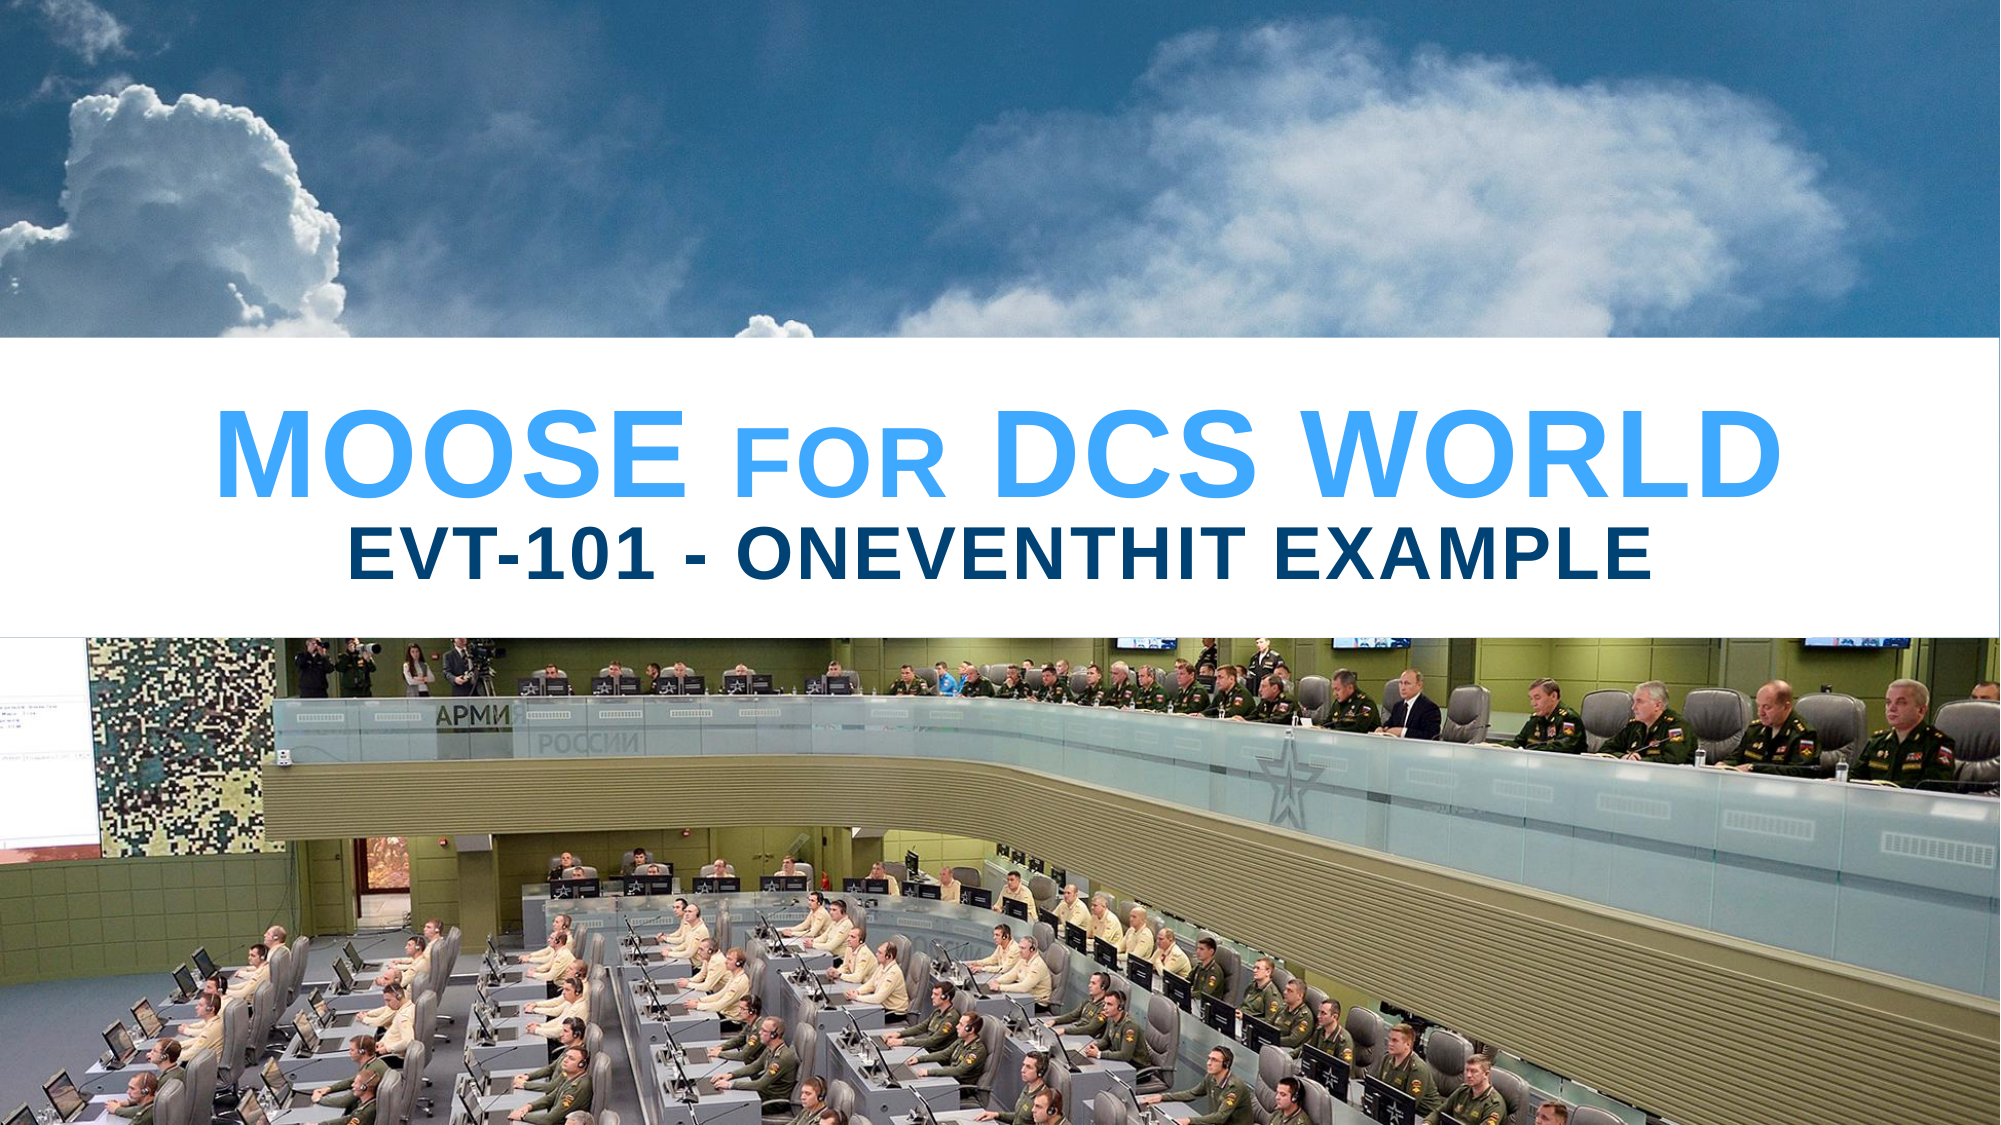

# moose for dcs world EVT-101 - OnEventHit Example